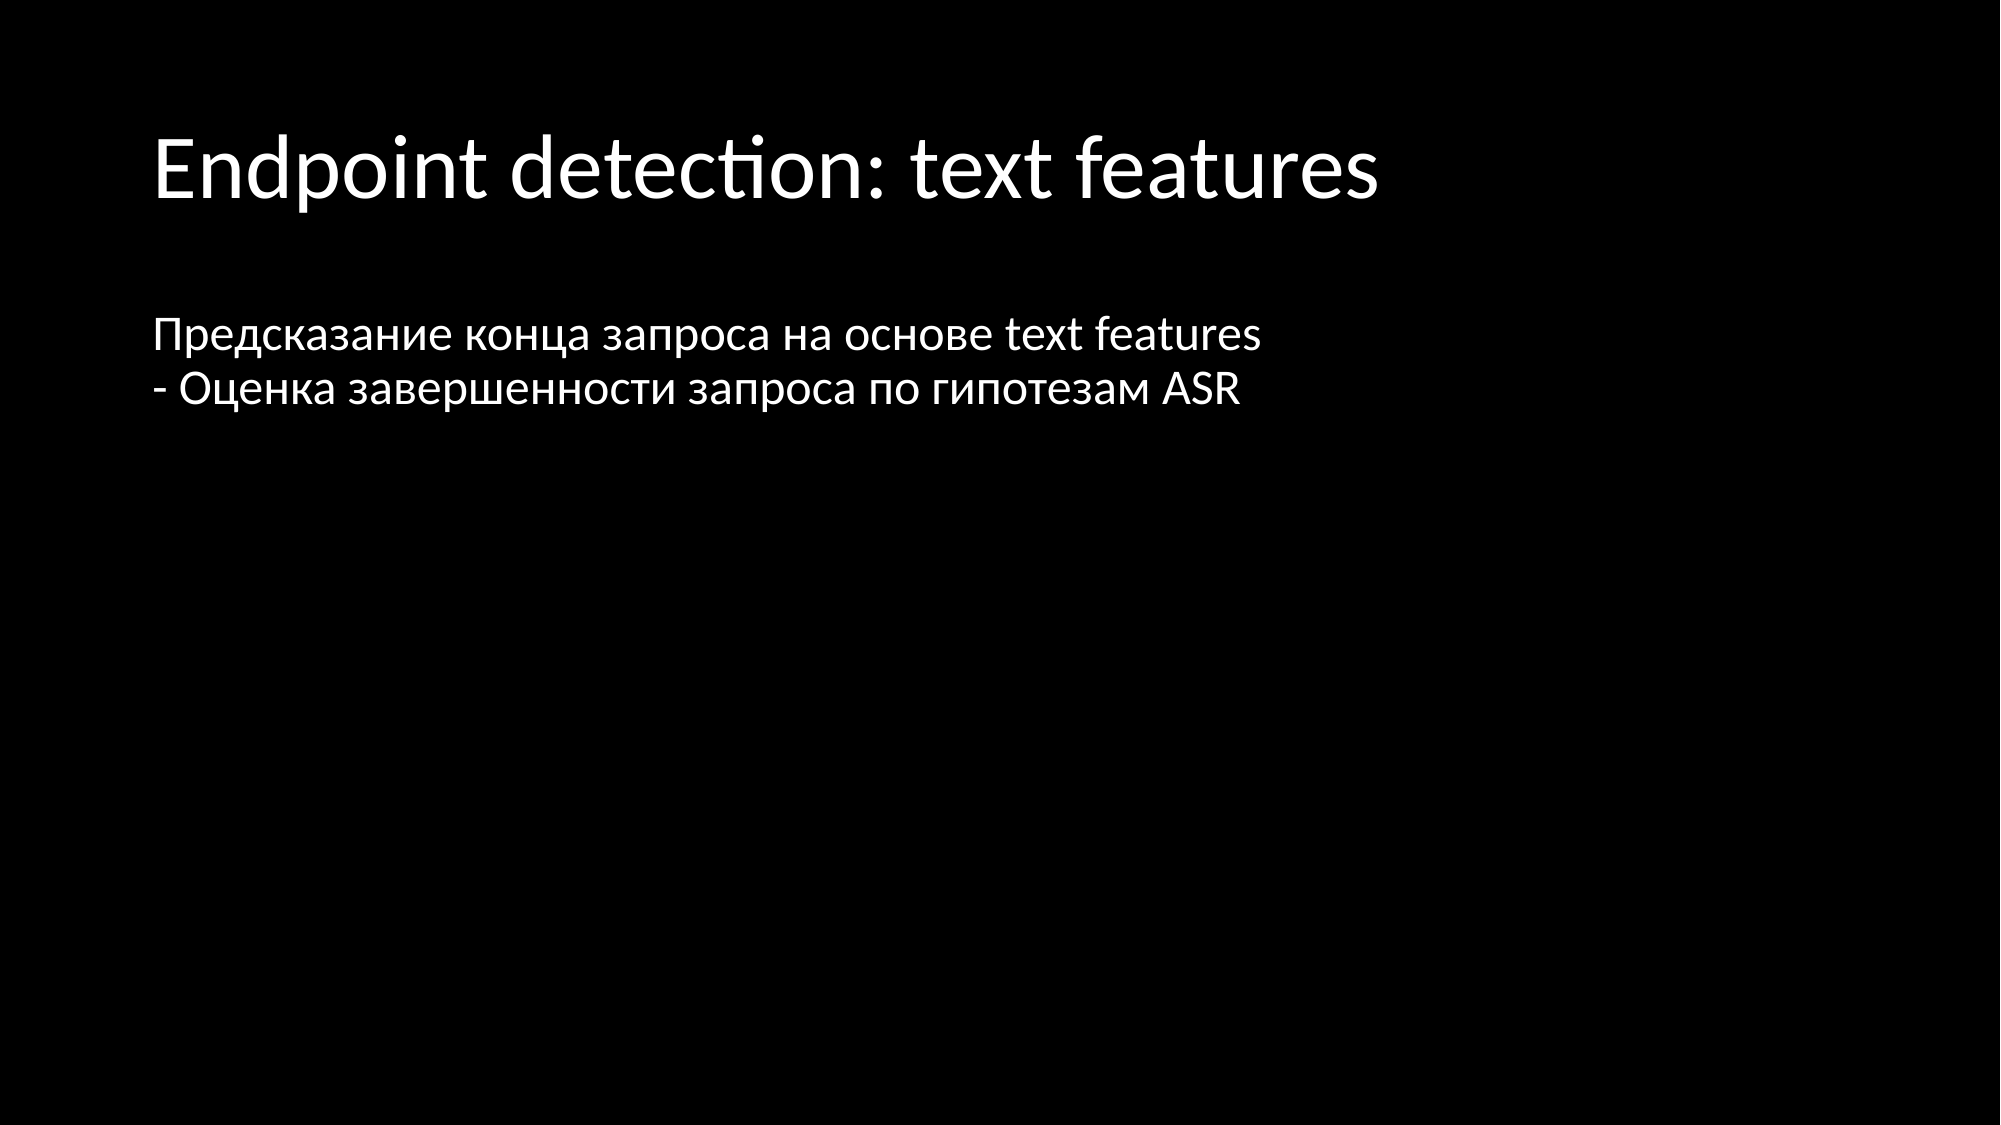

Endpoint detection: text features
Предсказание конца запроса на основе text features
- Оценка завершенности запроса по гипотезам ASR